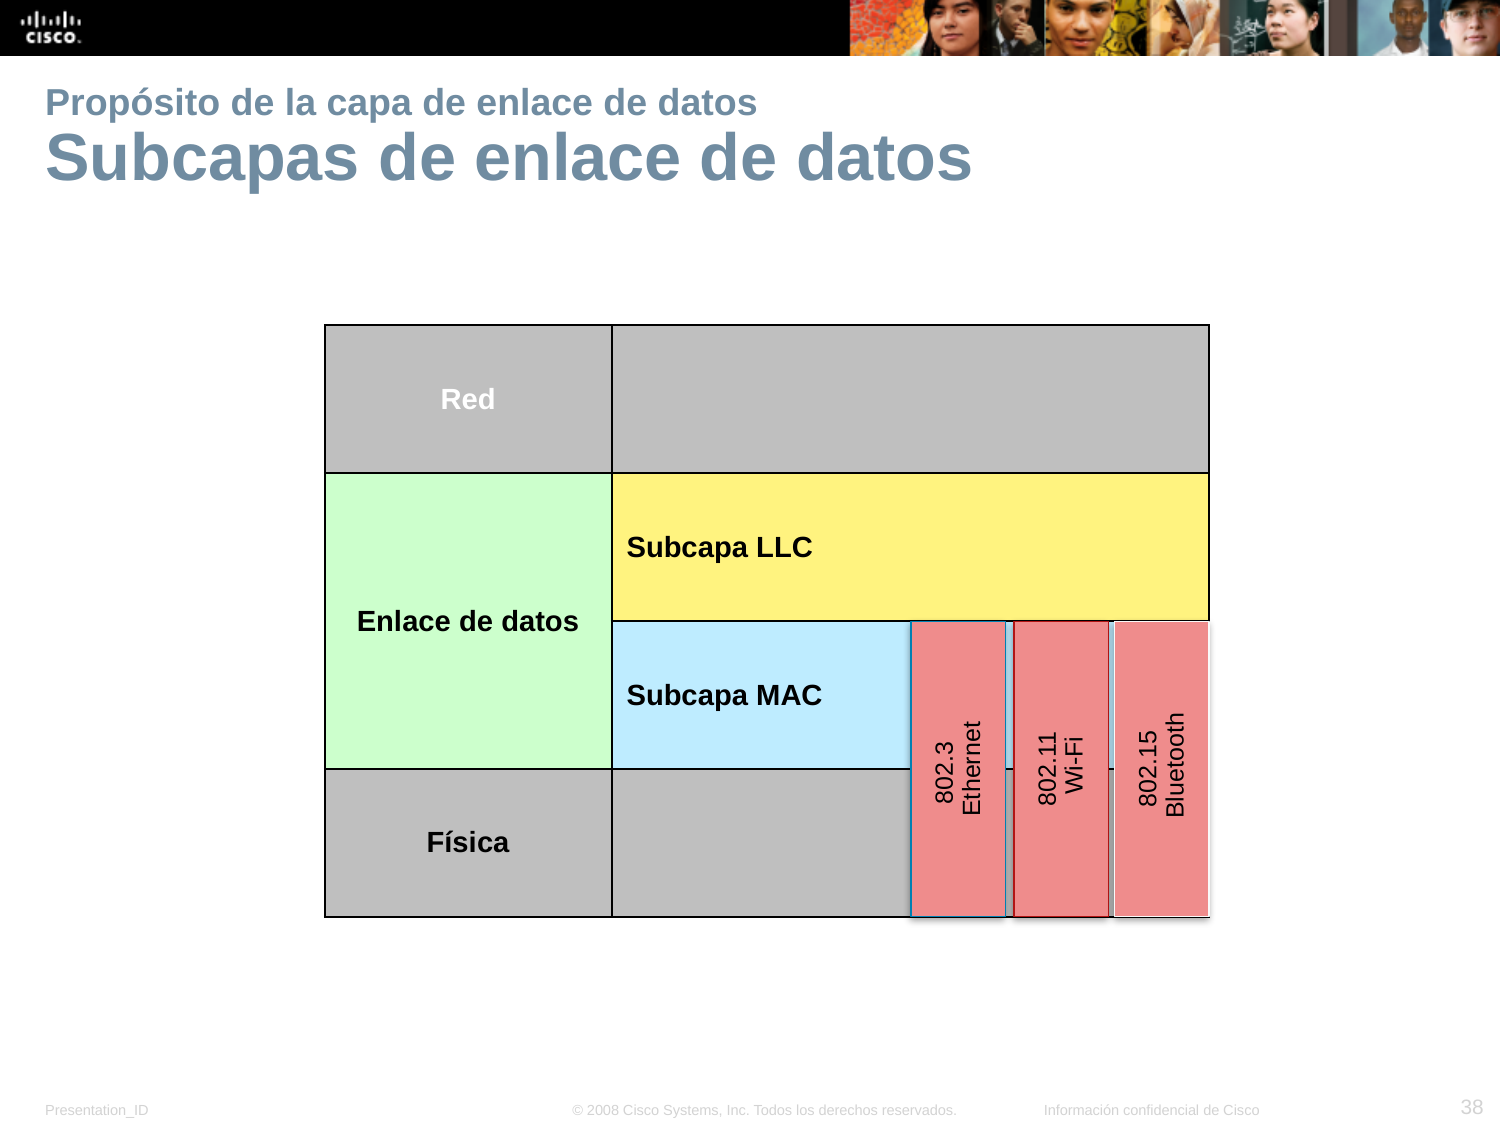

# Propósito de la capa de enlace de datos Subcapas de enlace de datos
| Red |  |
| --- | --- |
| Enlace de datos | Subcapa LLC |
|  | Subcapa MAC |
| Física |  |
802.3
Ethernet
802.11
 Wi-Fi
802.15
 Bluetooth